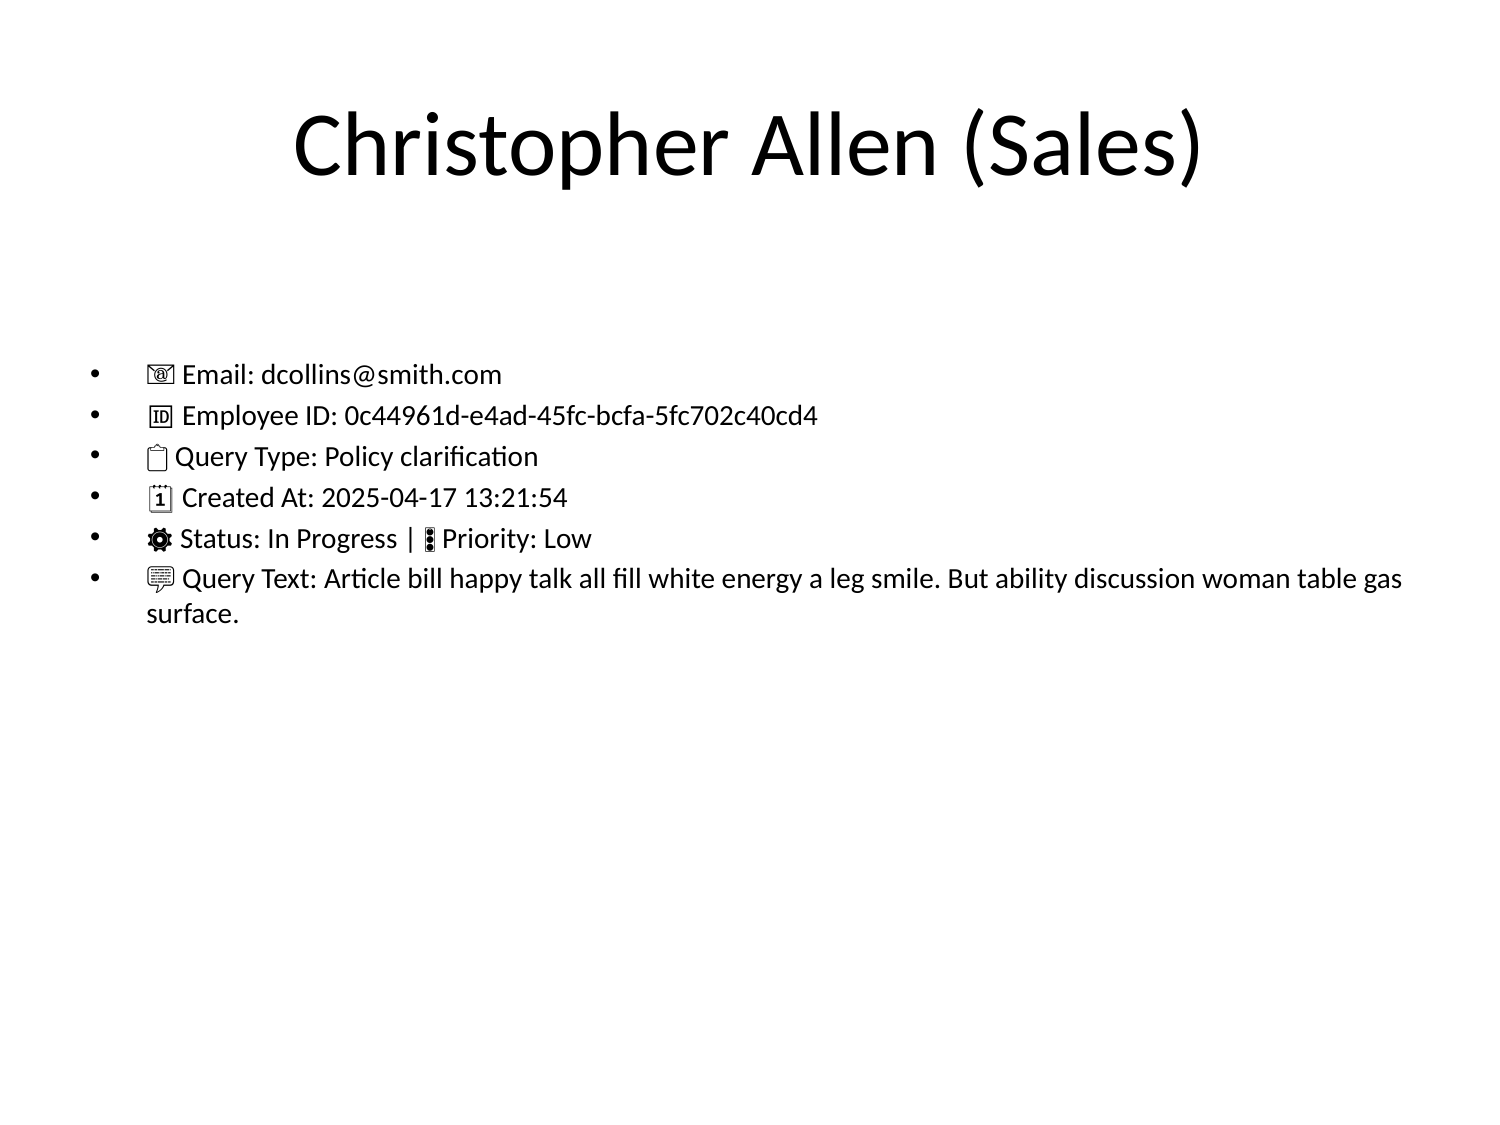

# Christopher Allen (Sales)

📧 Email: dcollins@smith.com
🆔 Employee ID: 0c44961d-e4ad-45fc-bcfa-5fc702c40cd4
📋 Query Type: Policy clarification
🗓 Created At: 2025-04-17 13:21:54
⚙ Status: In Progress | 🚦 Priority: Low
💬 Query Text: Article bill happy talk all fill white energy a leg smile. But ability discussion woman table gas surface.